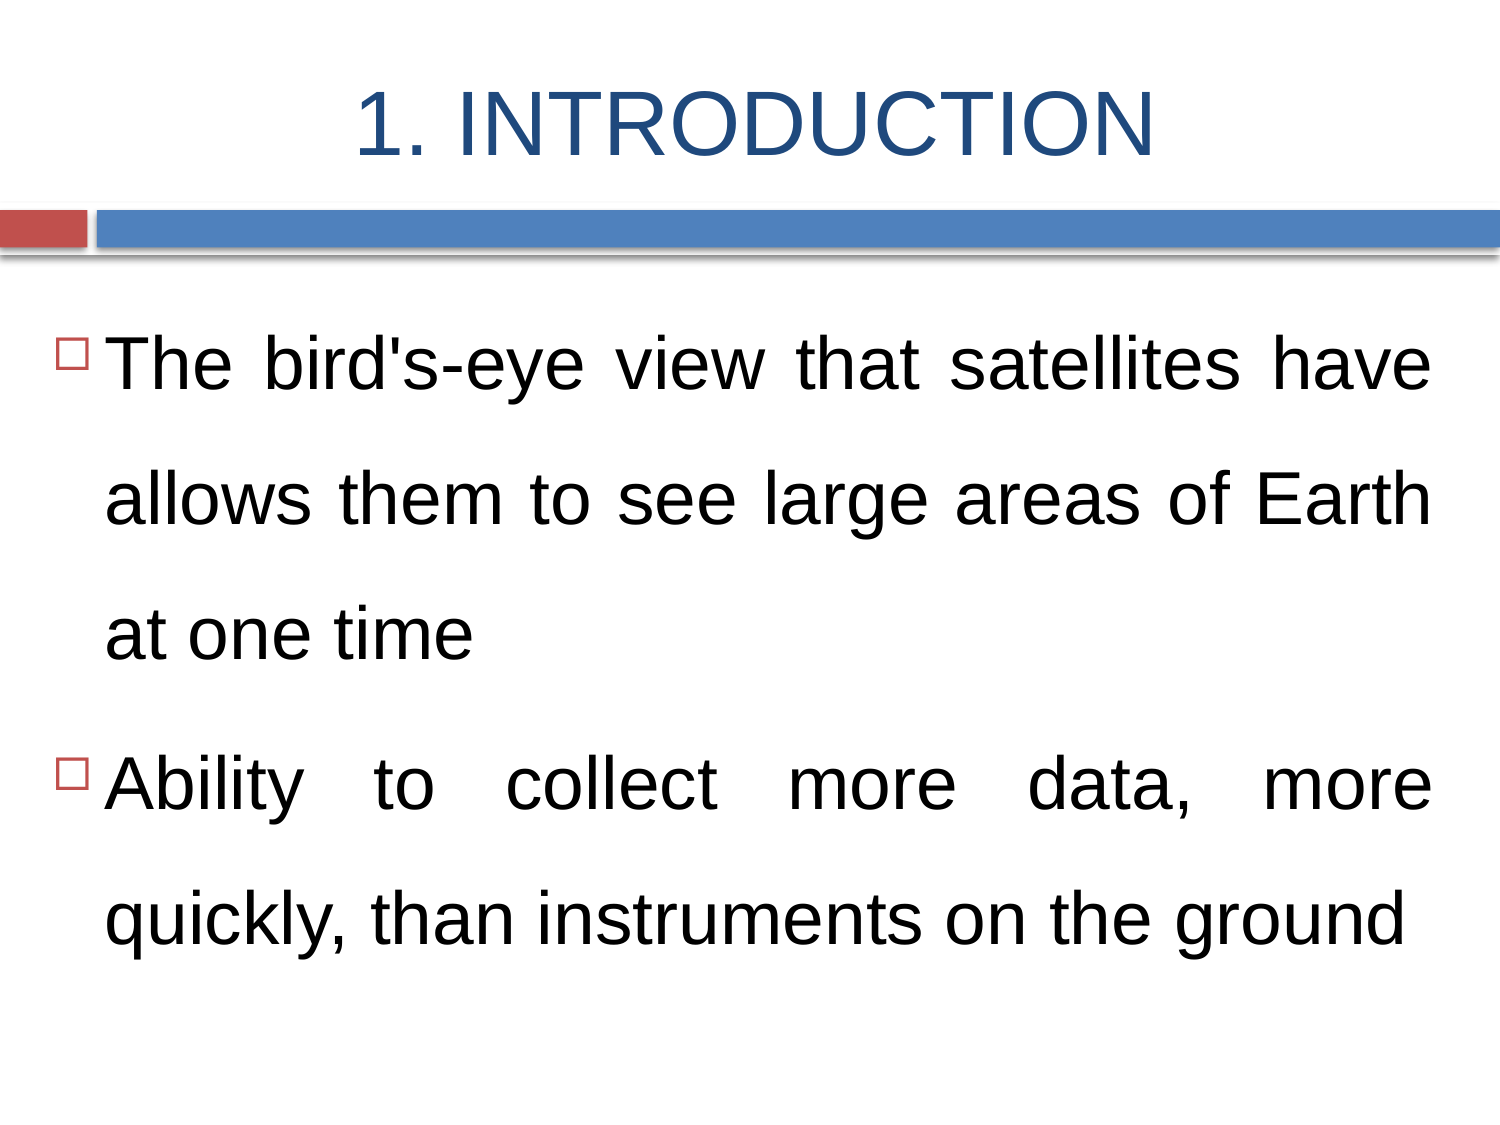

# 1. INTRODUCTION
The bird's-eye view that satellites have allows them to see large areas of Earth at one time
Ability to collect more data, more quickly, than instruments on the ground